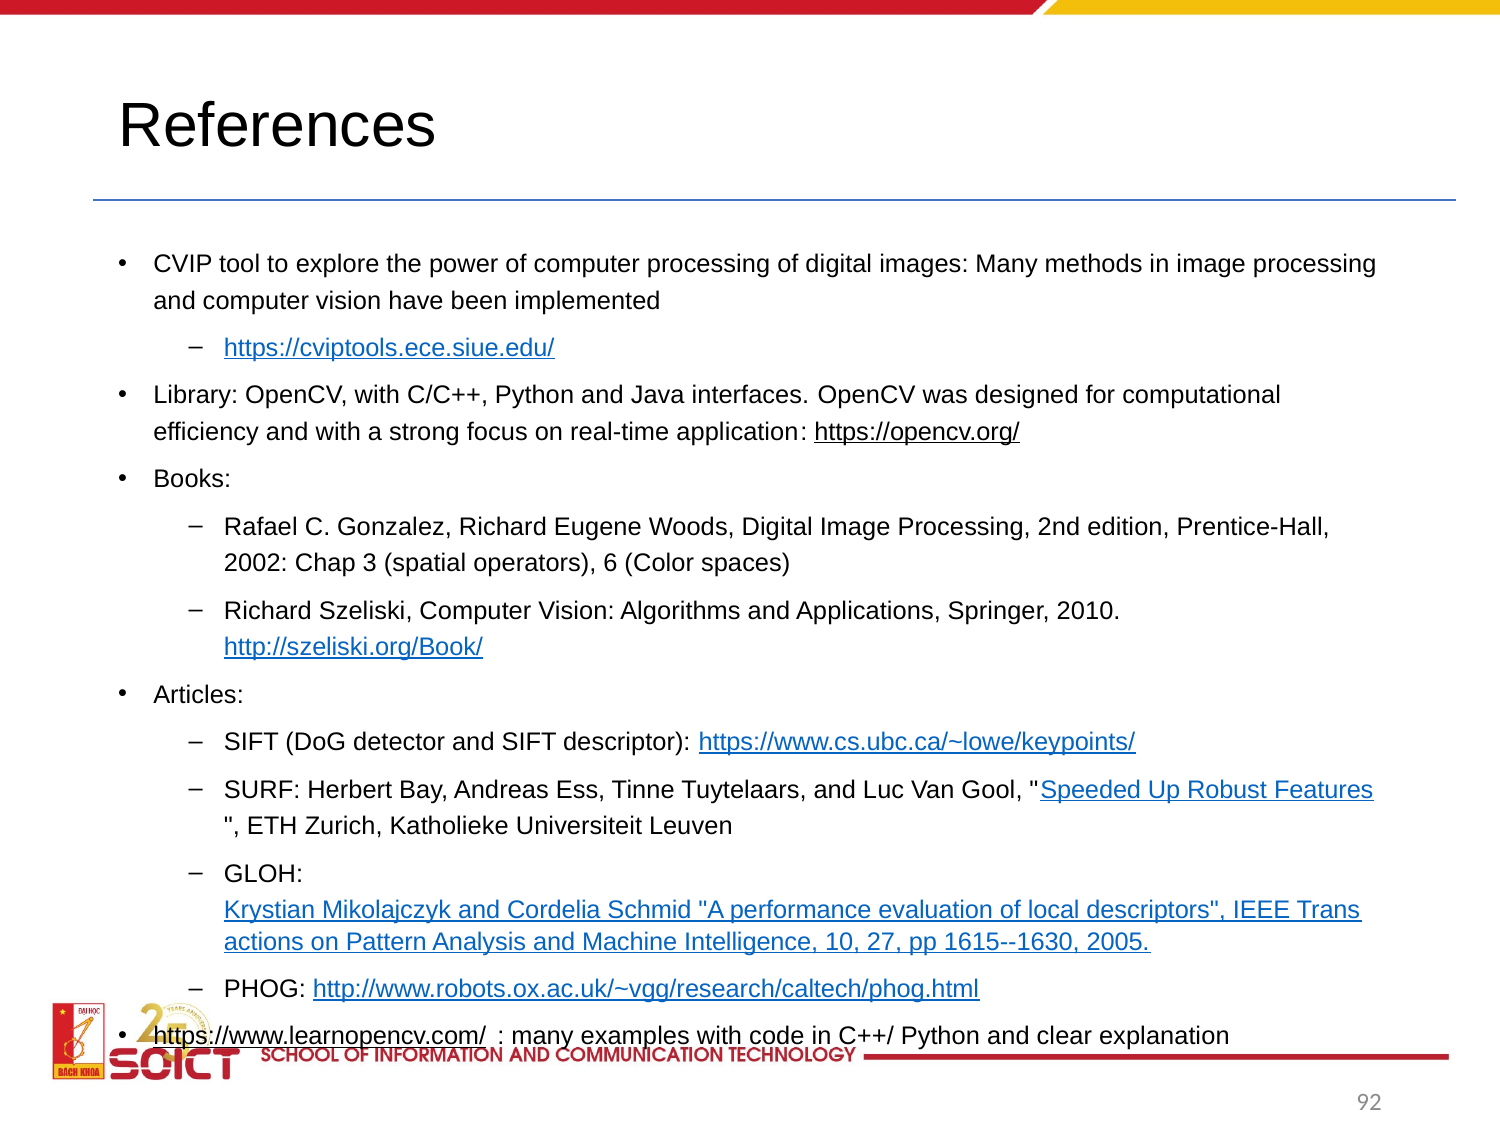

# References

CVIP tool to explore the power of computer processing of digital images: Many methods in image processing and computer vision have been implemented
https://cviptools.ece.siue.edu/
Library: OpenCV, with C/C++, Python and Java interfaces. OpenCV was designed for computational efficiency and with a strong focus on real-time application: https://opencv.org/
Books:
Rafael C. Gonzalez, Richard Eugene Woods, Digital Image Processing, 2nd edition, Prentice-Hall, 2002: Chap 3 (spatial operators), 6 (Color spaces)
Richard Szeliski, Computer Vision: Algorithms and Applications, Springer, 2010. http://szeliski.org/Book/
Articles:
SIFT (DoG detector and SIFT descriptor): https://www.cs.ubc.ca/~lowe/keypoints/
SURF: Herbert Bay, Andreas Ess, Tinne Tuytelaars, and Luc Van Gool, "Speeded Up Robust Features", ETH Zurich, Katholieke Universiteit Leuven
GLOH: Krystian Mikolajczyk and Cordelia Schmid "A performance evaluation of local descriptors", IEEE Transactions on Pattern Analysis and Machine Intelligence, 10, 27, pp 1615--1630, 2005.
PHOG: http://www.robots.ox.ac.uk/~vgg/research/caltech/phog.html
https://www.learnopencv.com/ : many examples with code in C++/ Python and clear explanation
92